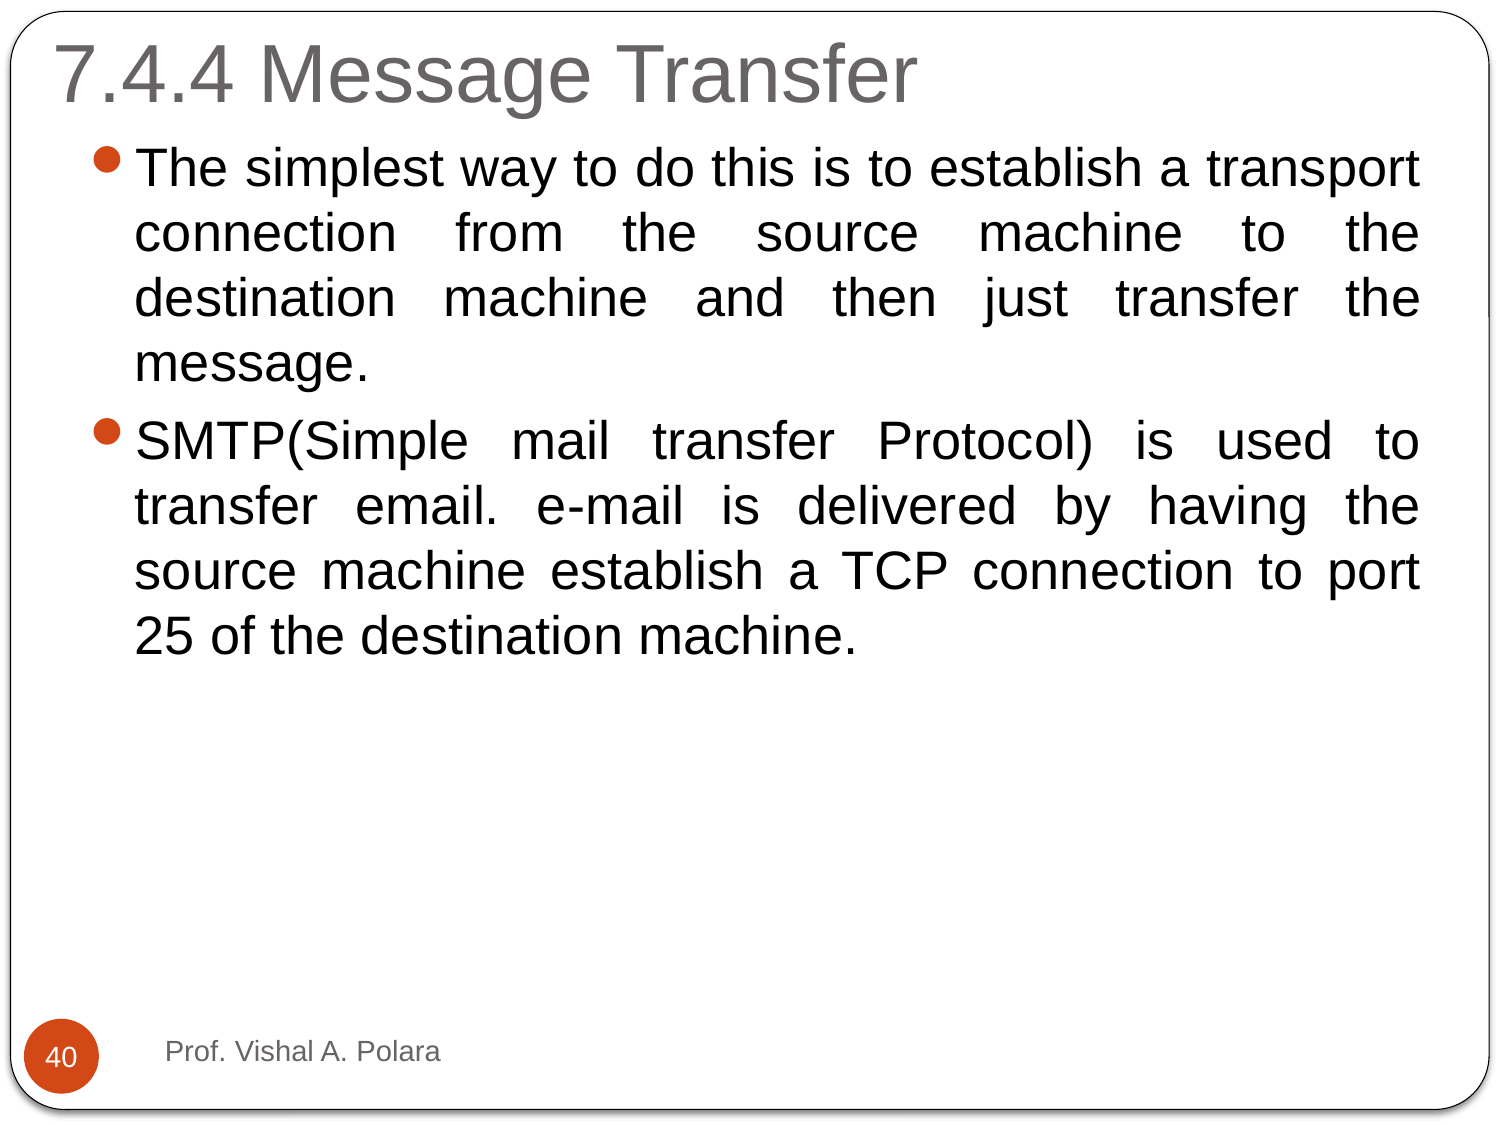

7.4.4 Message Transfer
The simplest way to do this is to establish a transport connection from the source machine to the destination machine and then just transfer the message.
SMTP(Simple mail transfer Protocol) is used to transfer email. e-mail is delivered by having the source machine establish a TCP connection to port 25 of the destination machine.

Prof. Vishal A. Polara
40